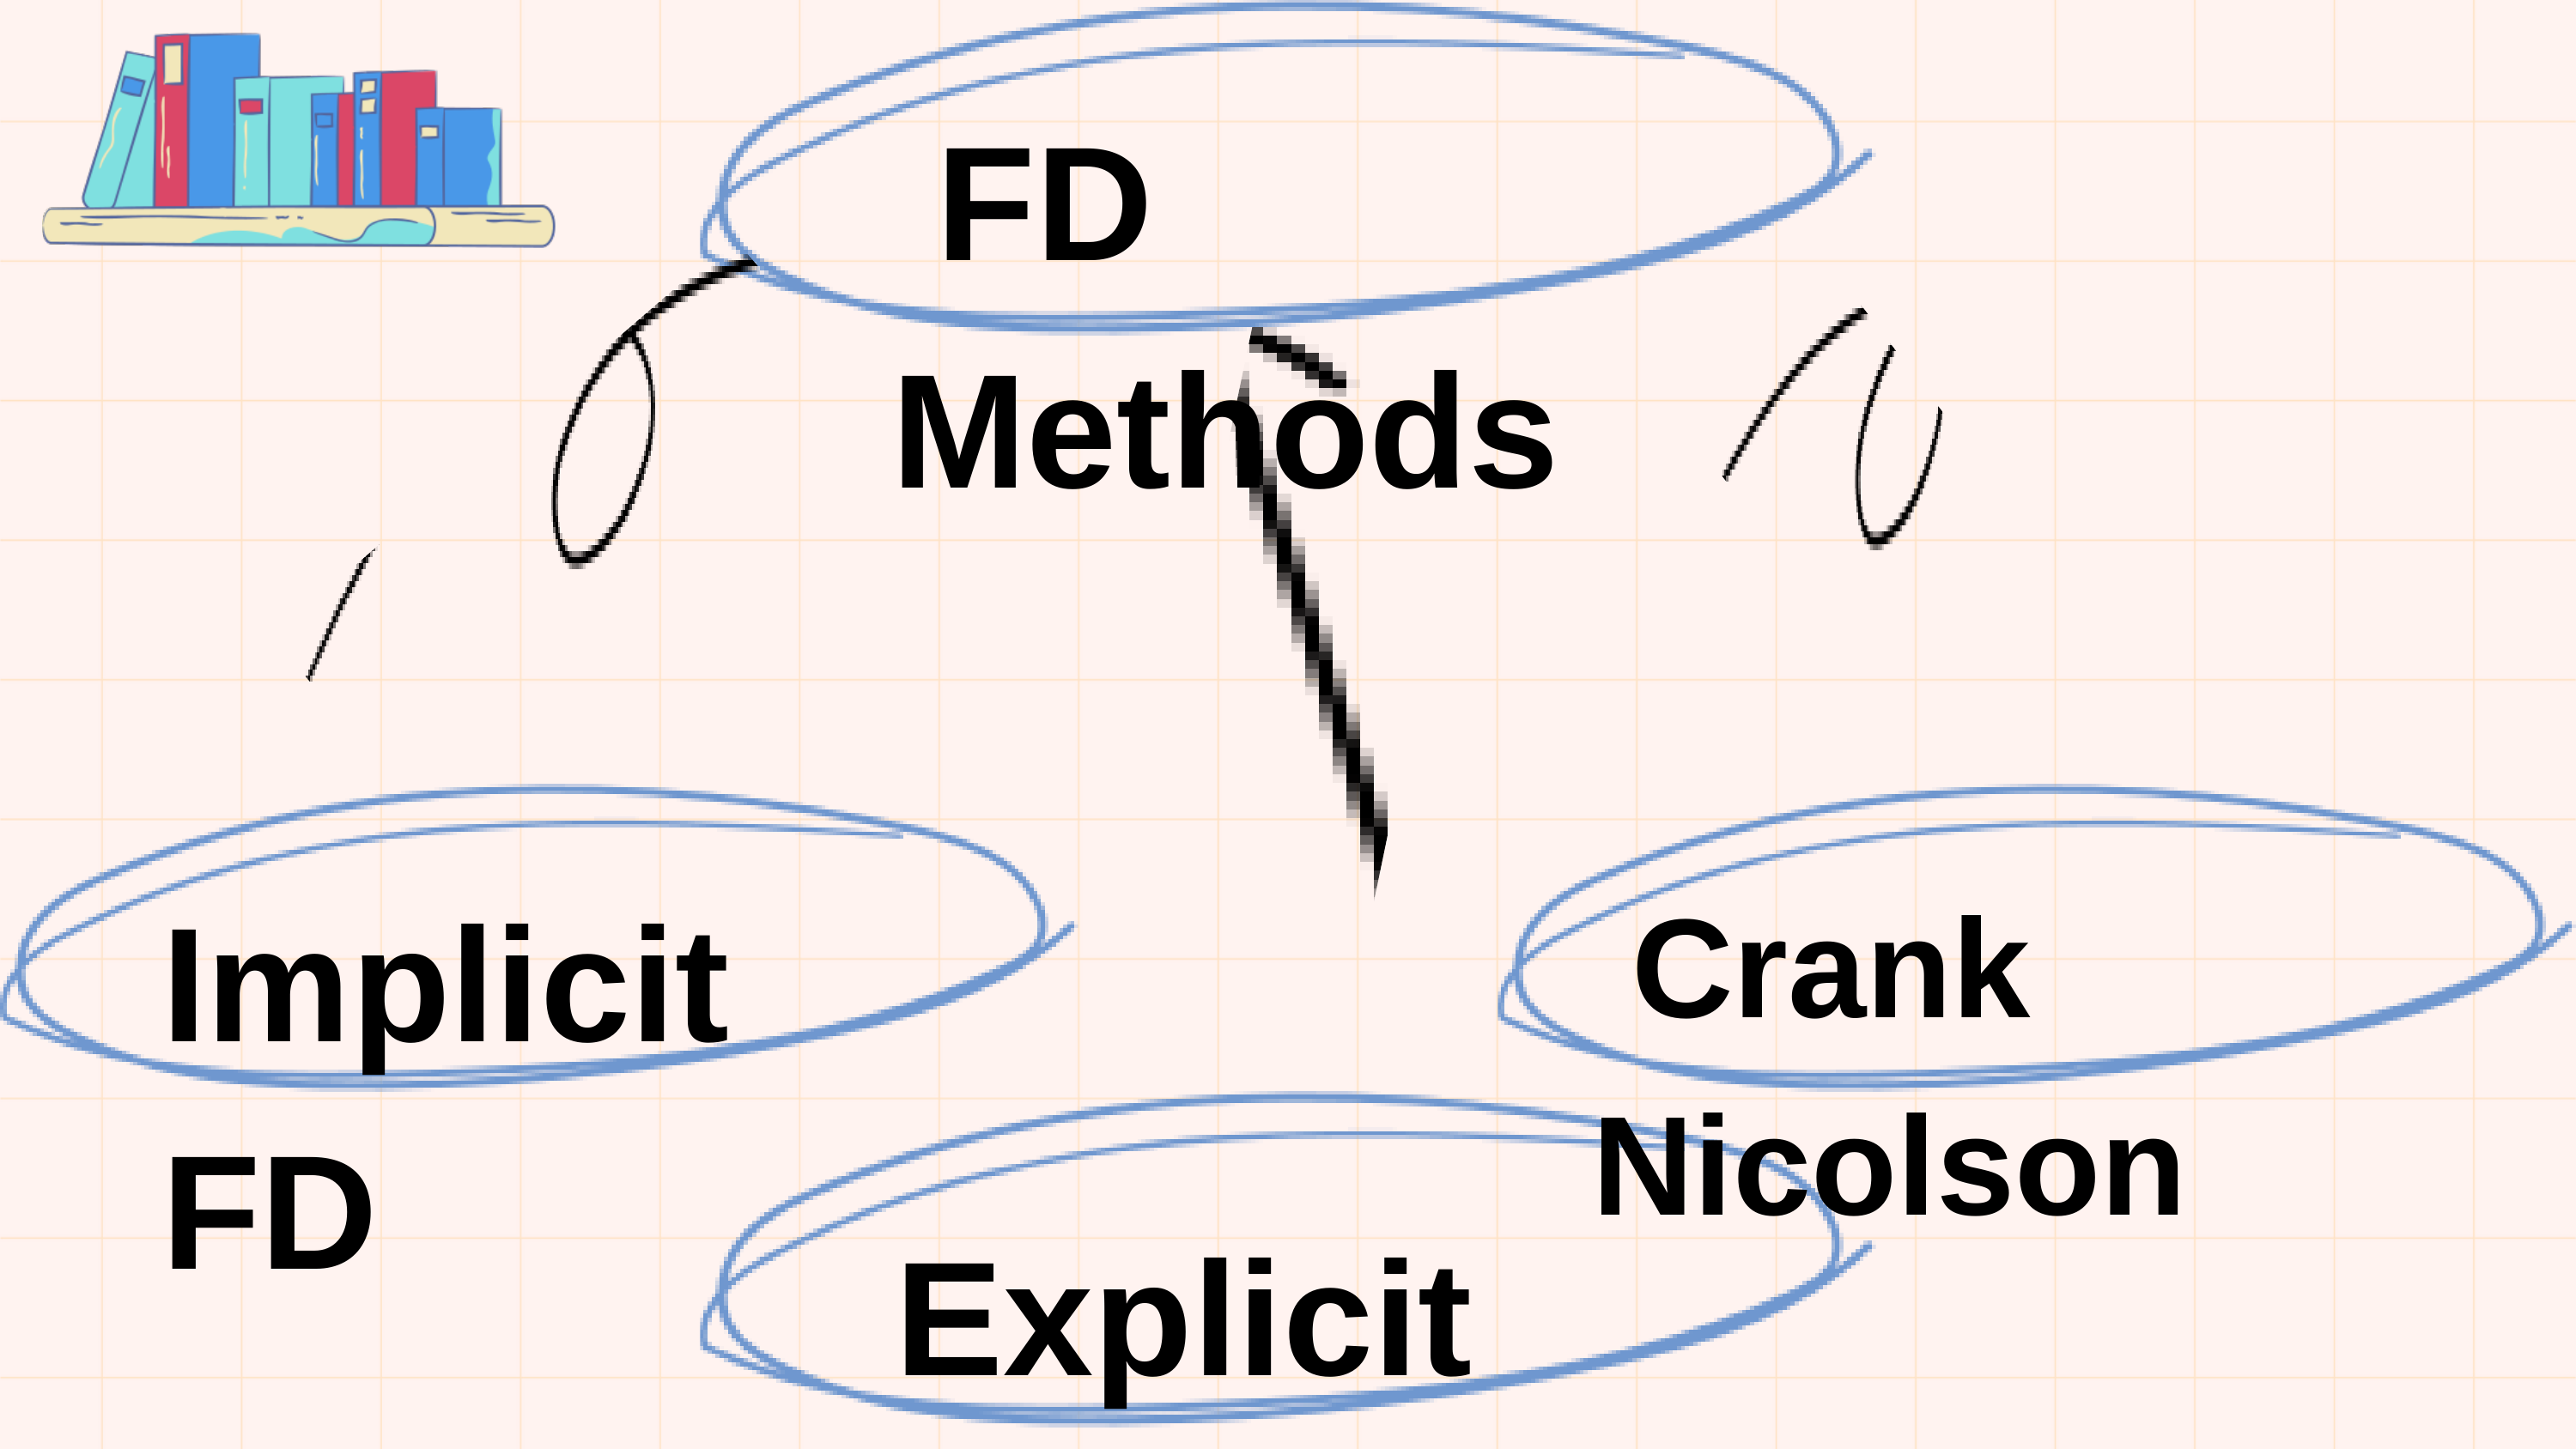

FD Methods

Implicit FD
 Crank Nicolson

Explicit FD